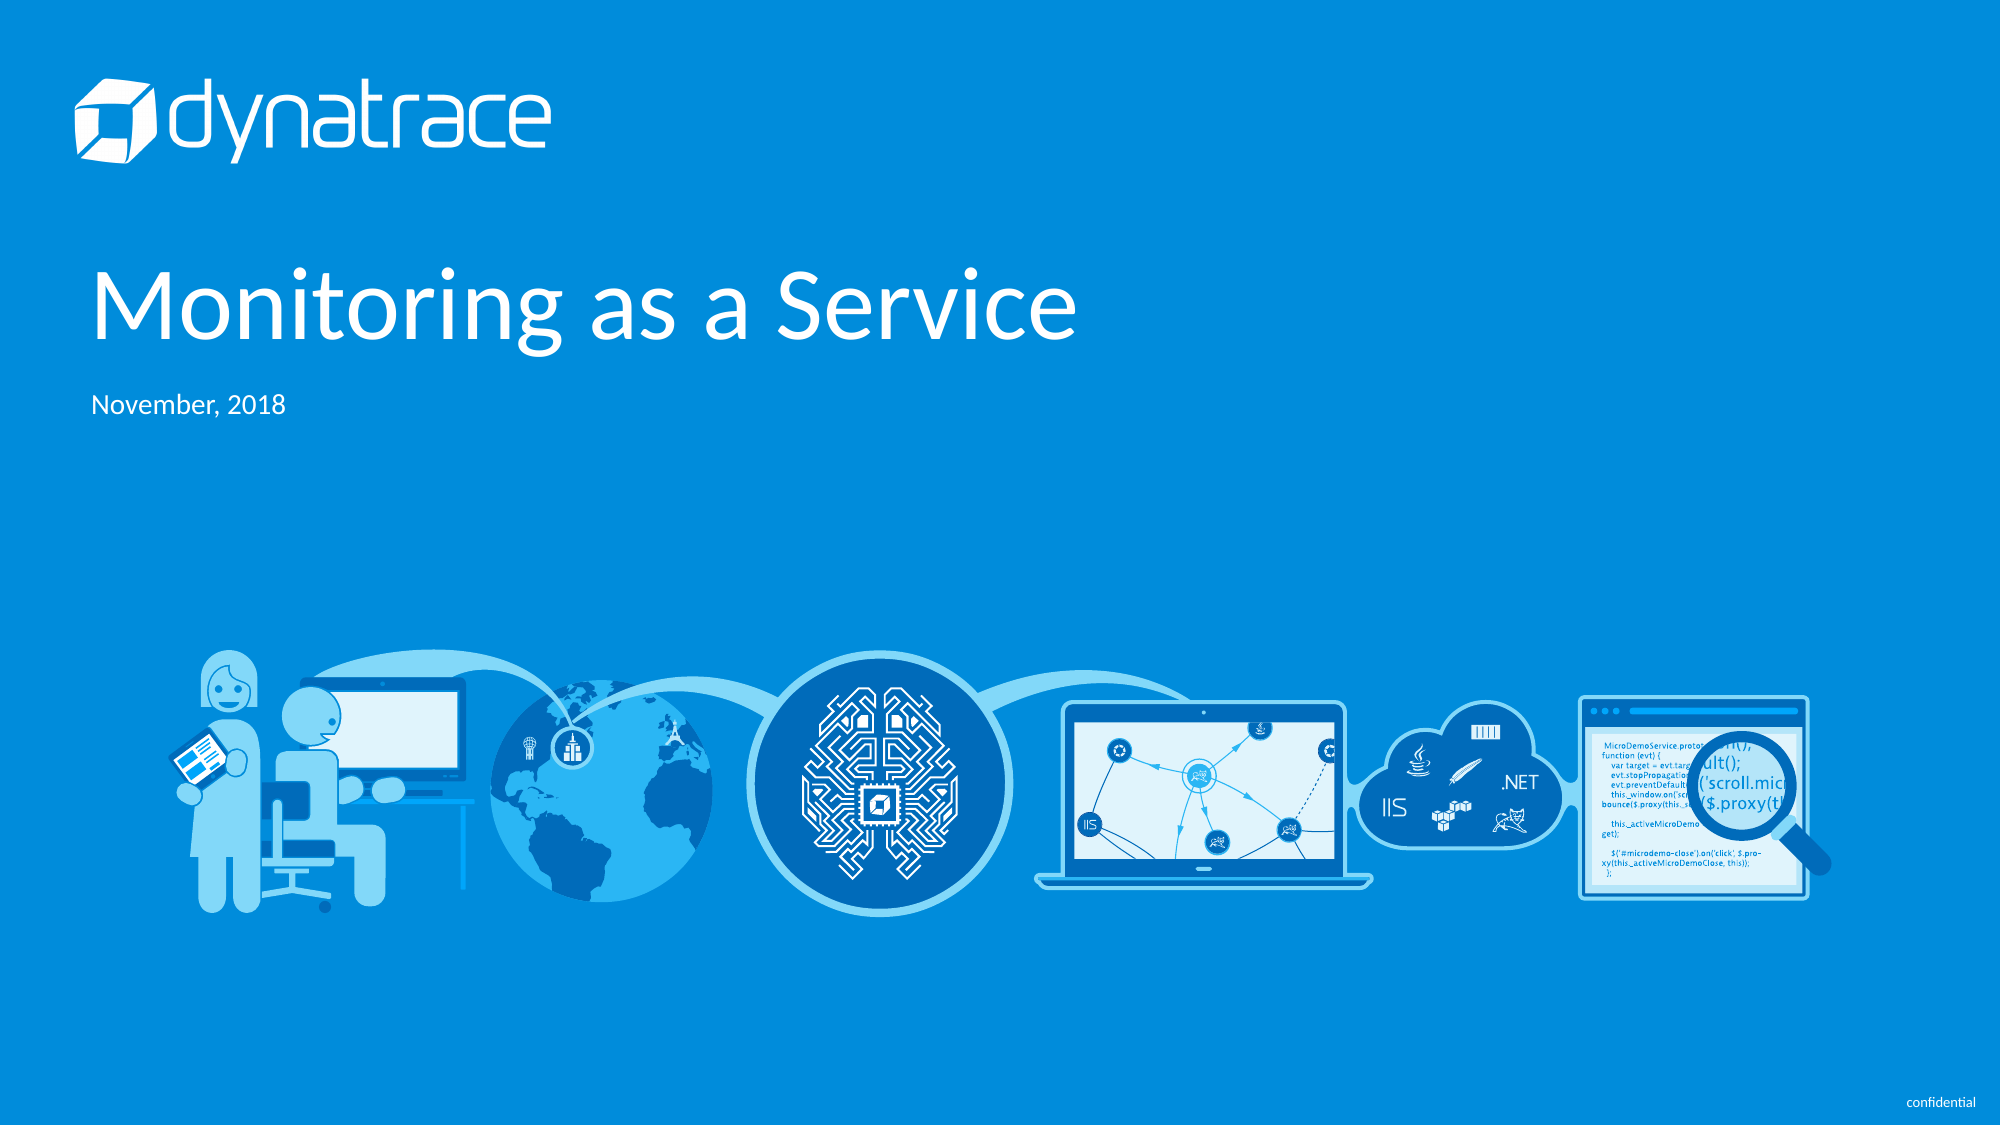

# Monitoring as a Service
November, 2018